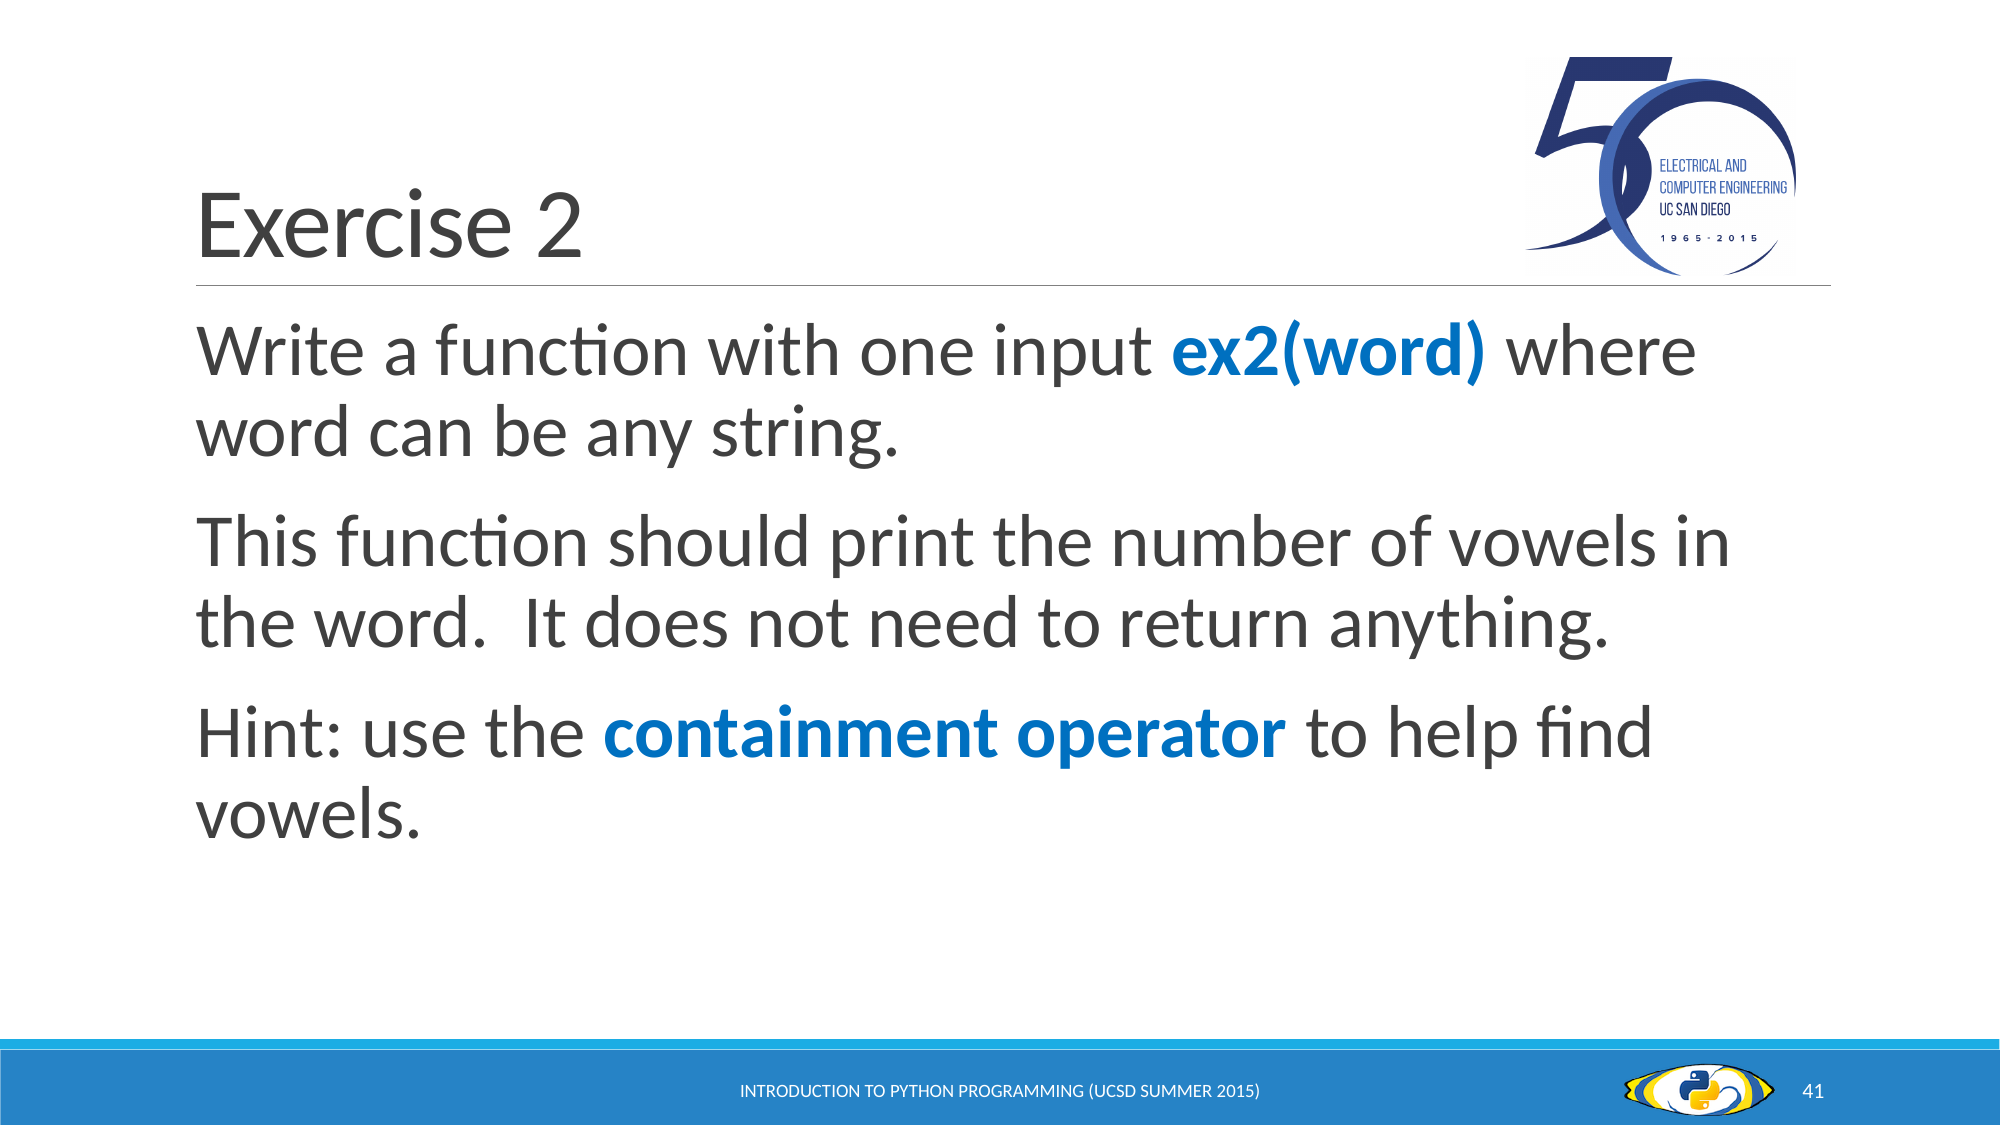

# Exercise 2
Write a function with one input ex2(word) where word can be any string.
This function should print the number of vowels in the word.  It does not need to return anything.
Hint: use the containment operator to help find vowels.
Introduction to Python Programming (UCSD Summer 2015)
41